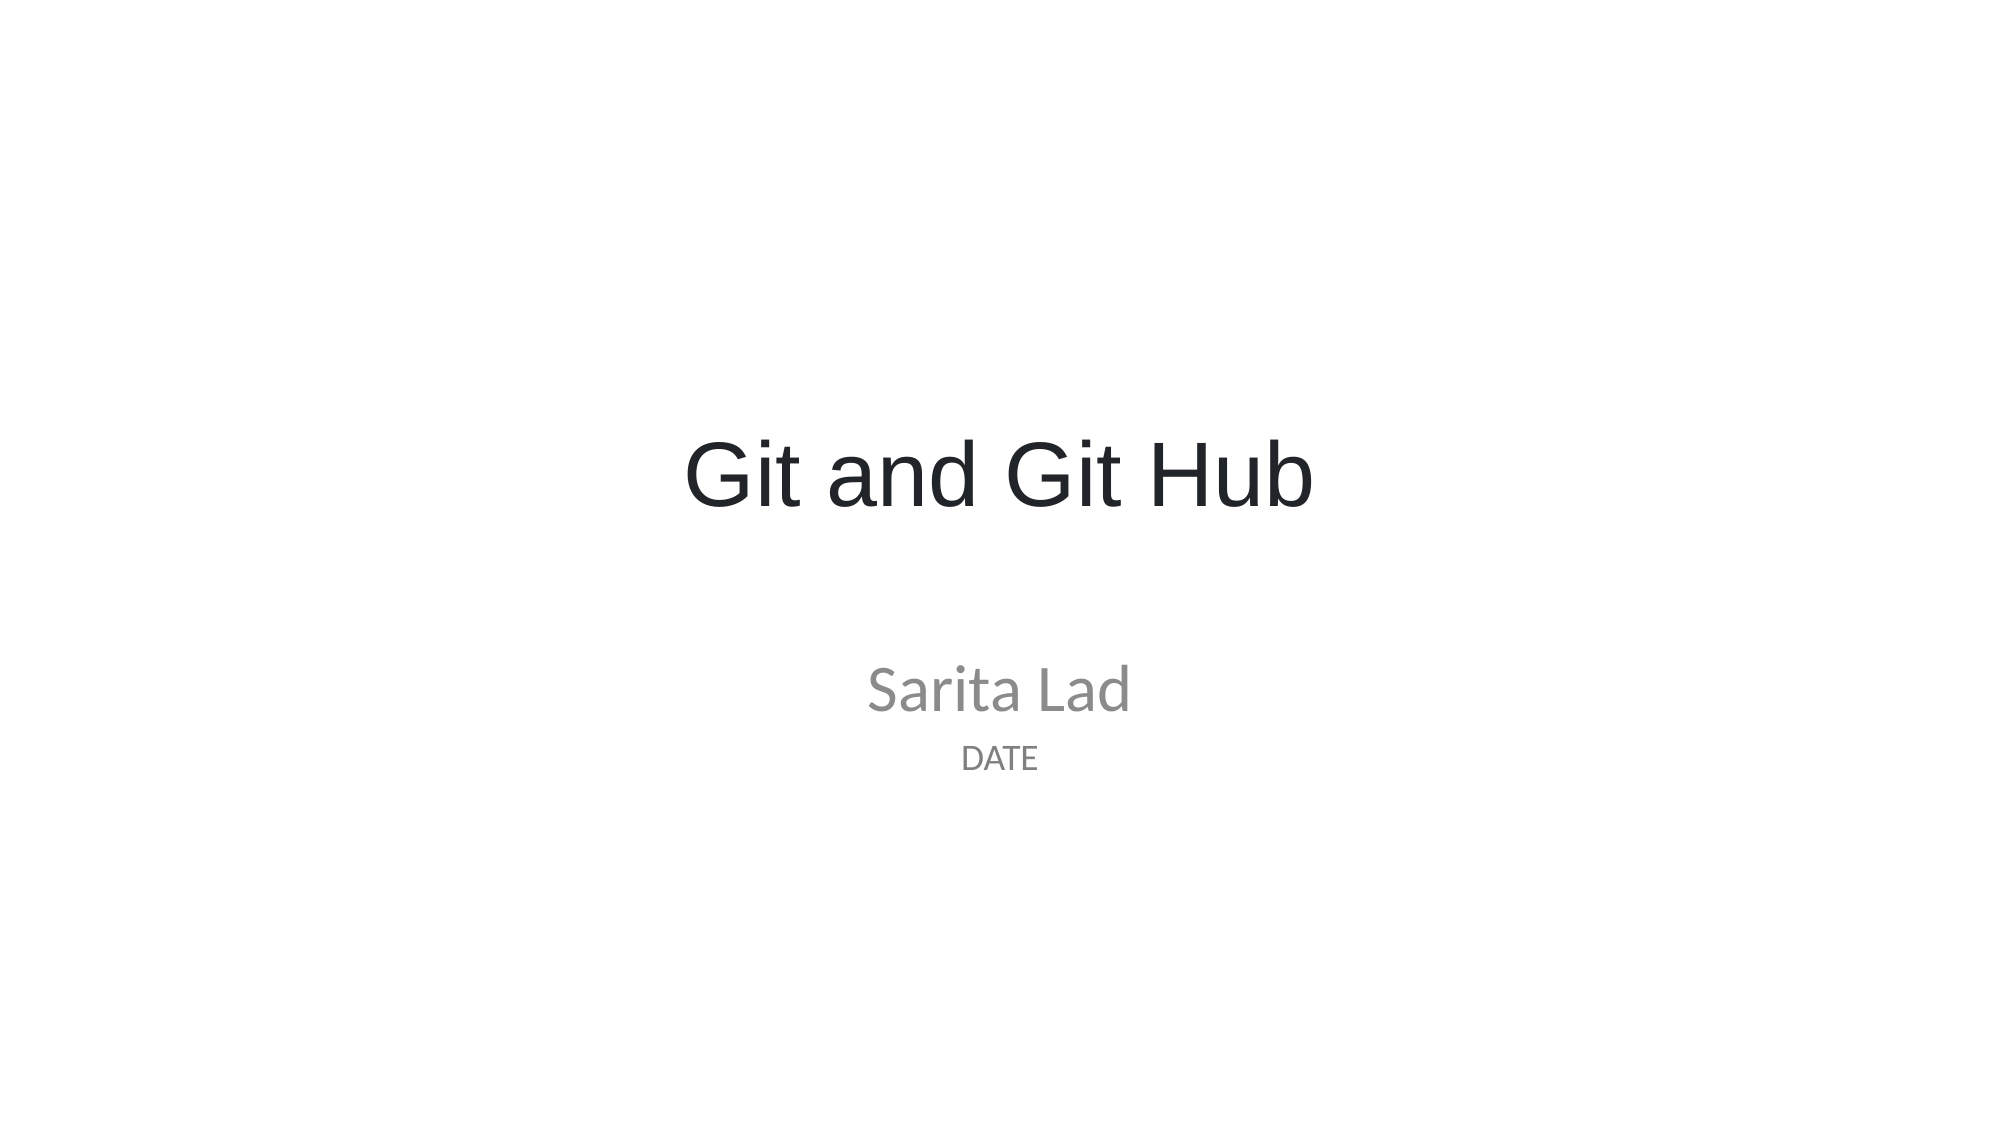

# Git and Git Hub
Sarita Lad
DATE